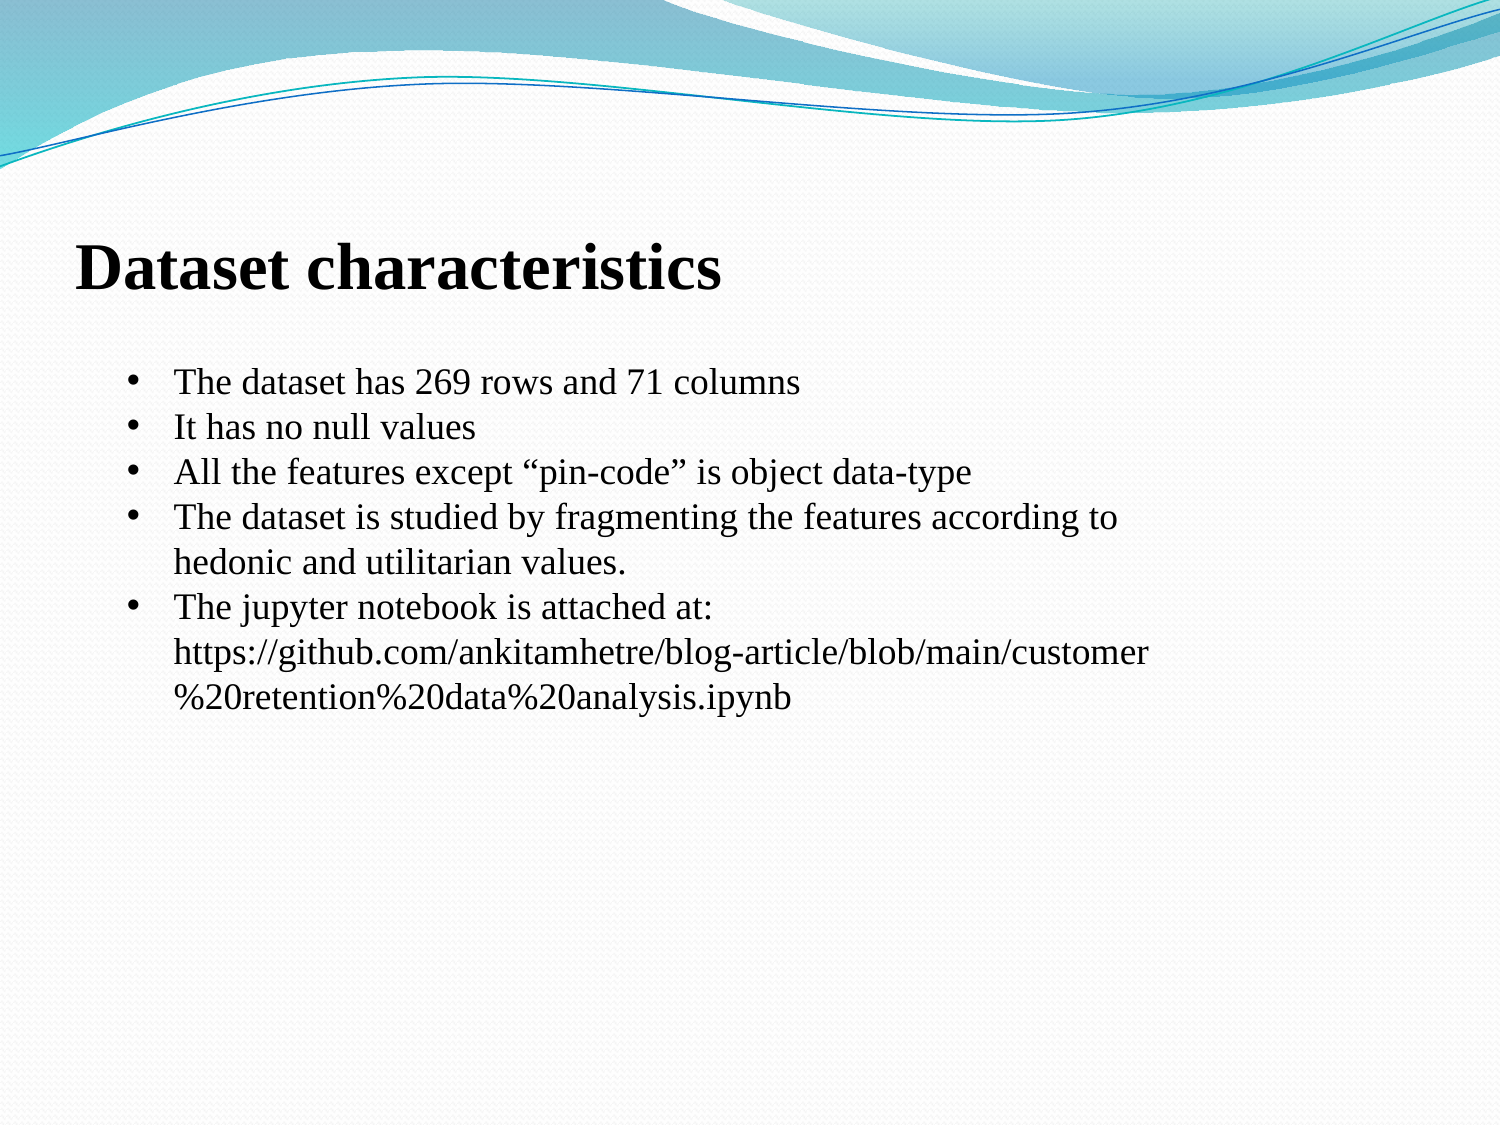

# Dataset characteristics
The dataset has 269 rows and 71 columns
It has no null values
All the features except “pin-code” is object data-type
The dataset is studied by fragmenting the features according to hedonic and utilitarian values.
The jupyter notebook is attached at: https://github.com/ankitamhetre/blog-article/blob/main/customer%20retention%20data%20analysis.ipynb